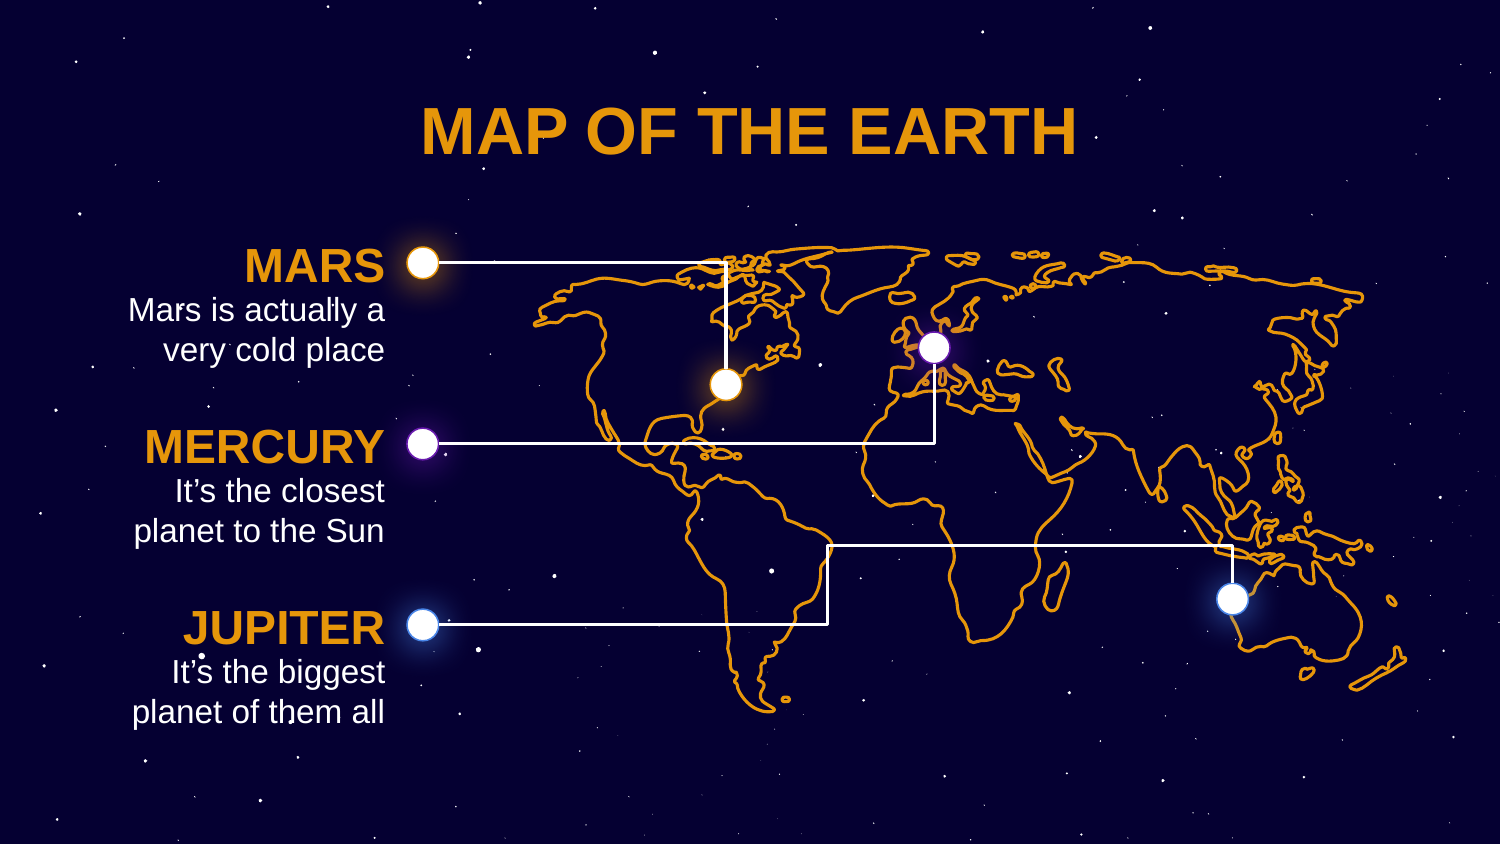

# MAP OF THE EARTH
MARS

Mars is actually a very cold place

MERCURY

It’s the closest planet to the Sun

JUPITER

It’s the biggest planet of them all